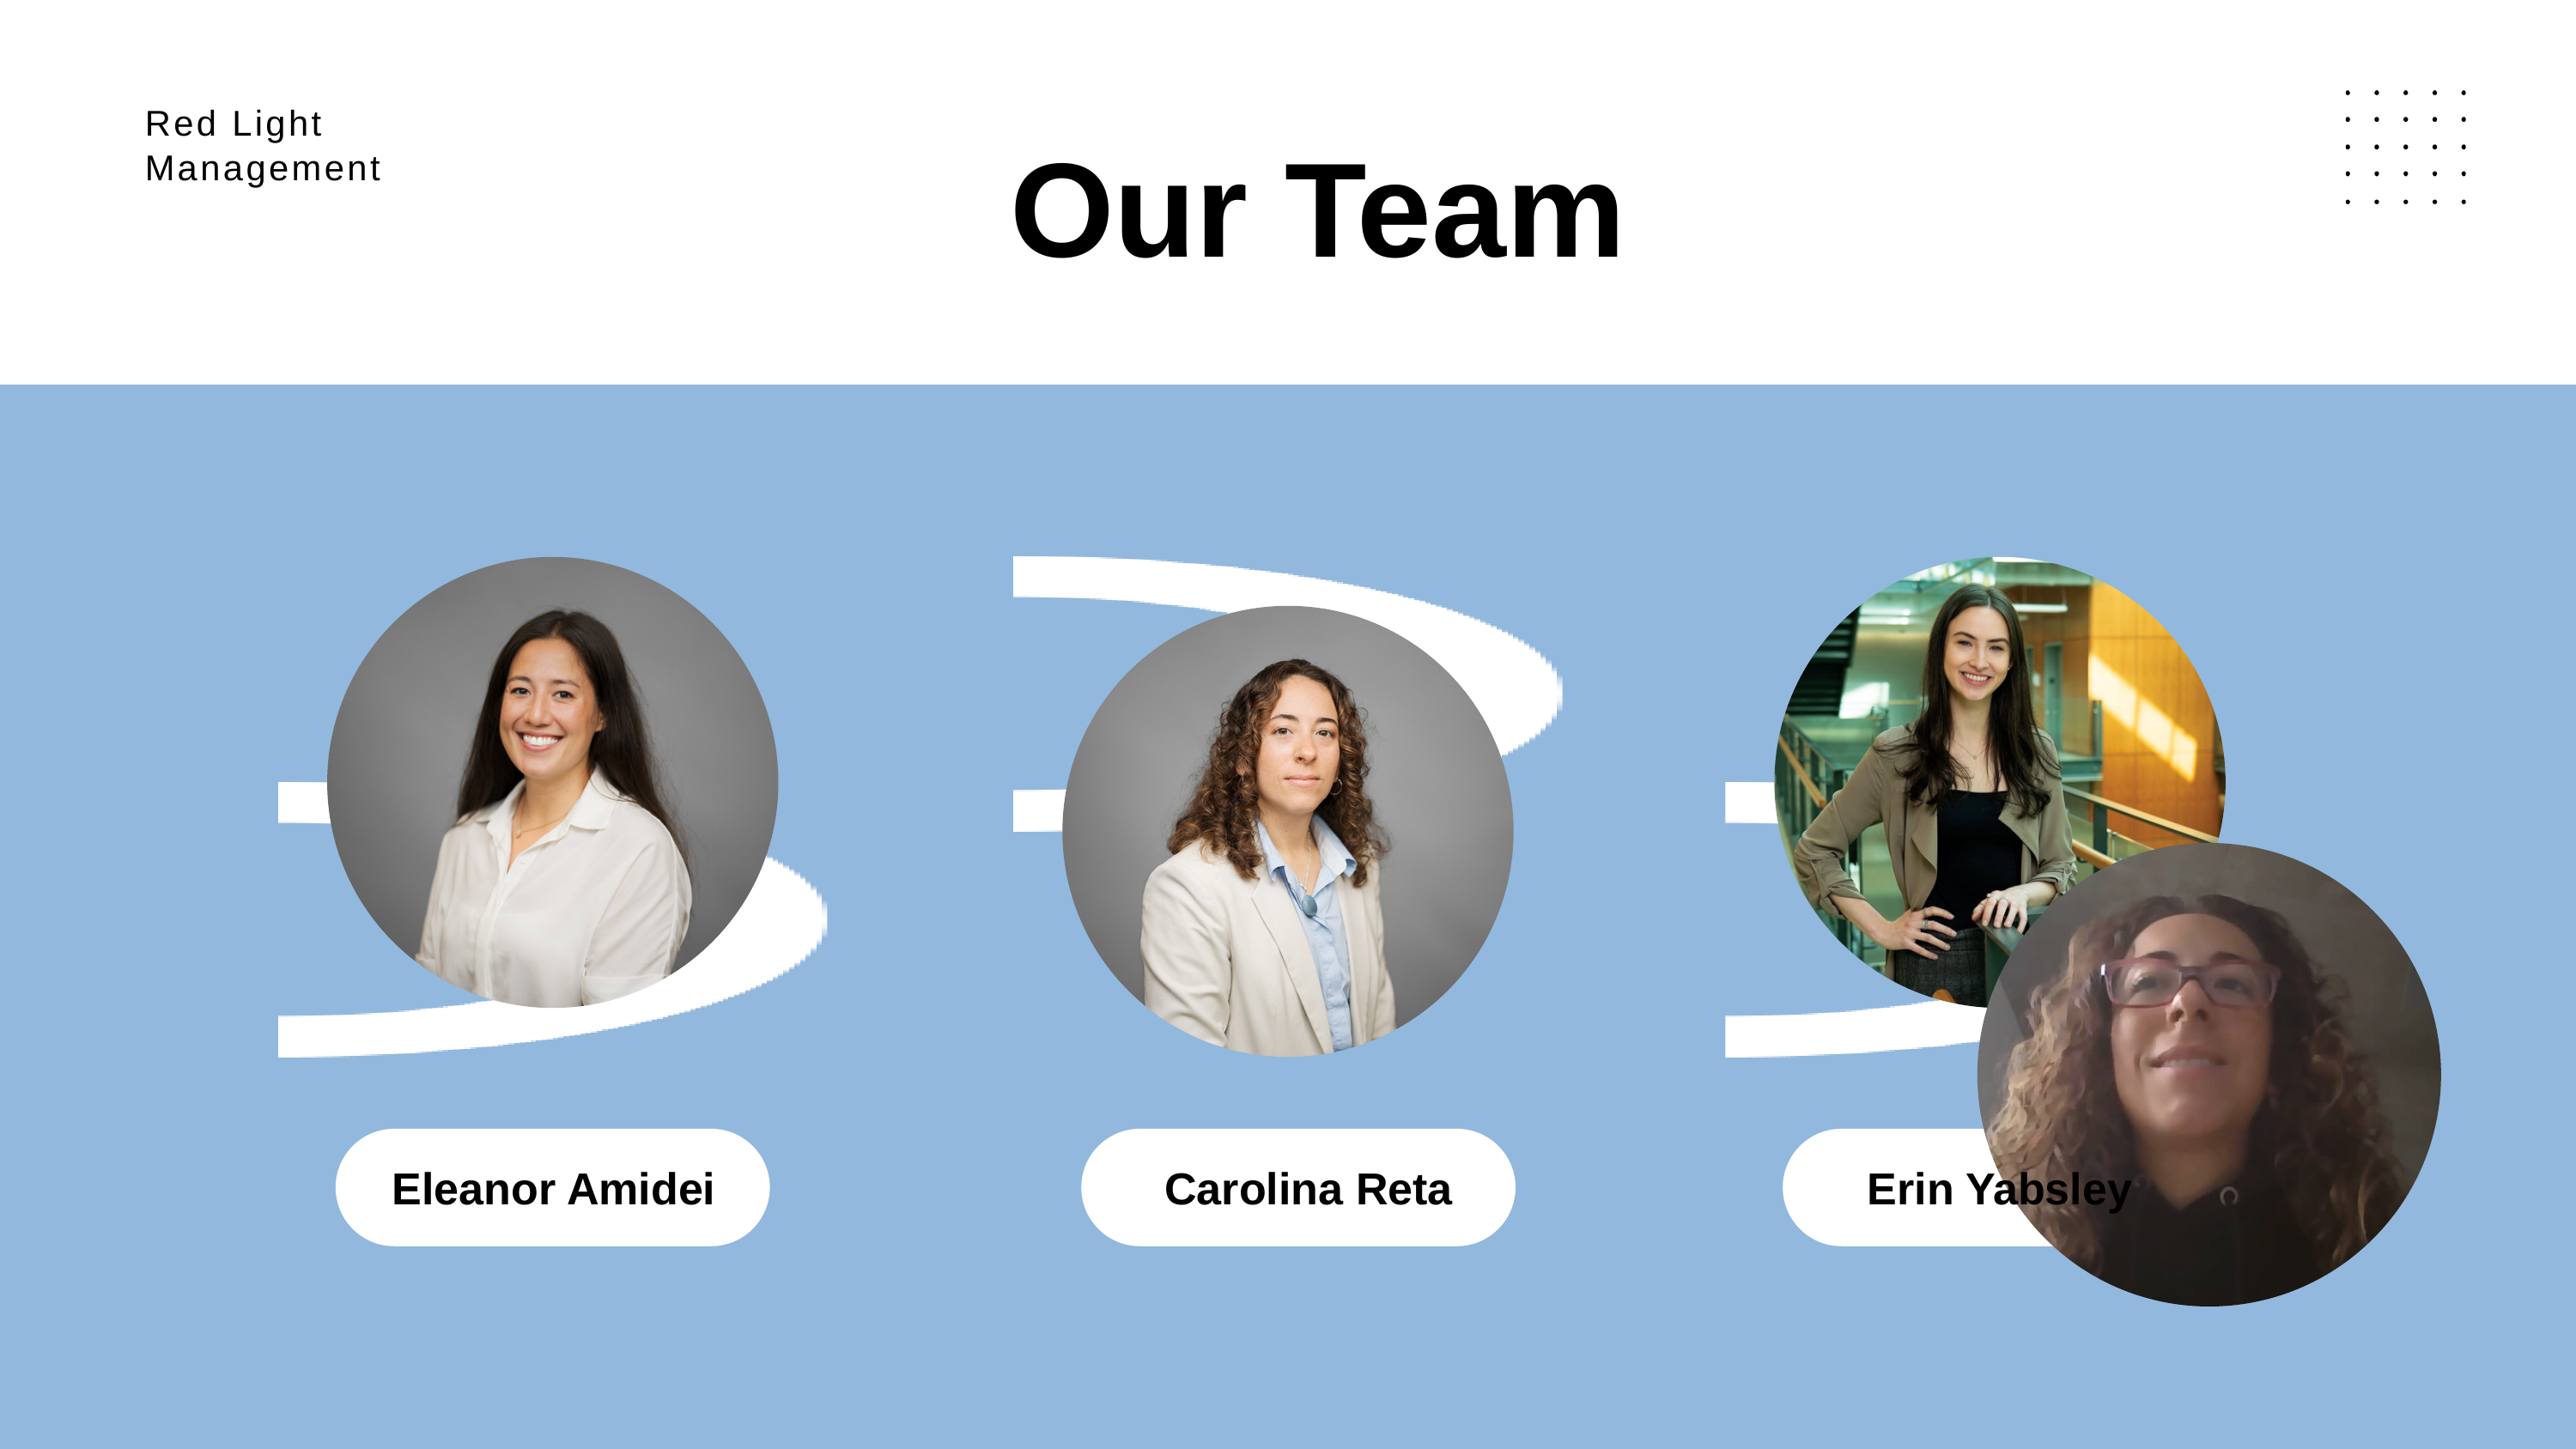

Red Light Management
Our Team

Eleanor Amidei
Carolina Reta
Erin Yabsley